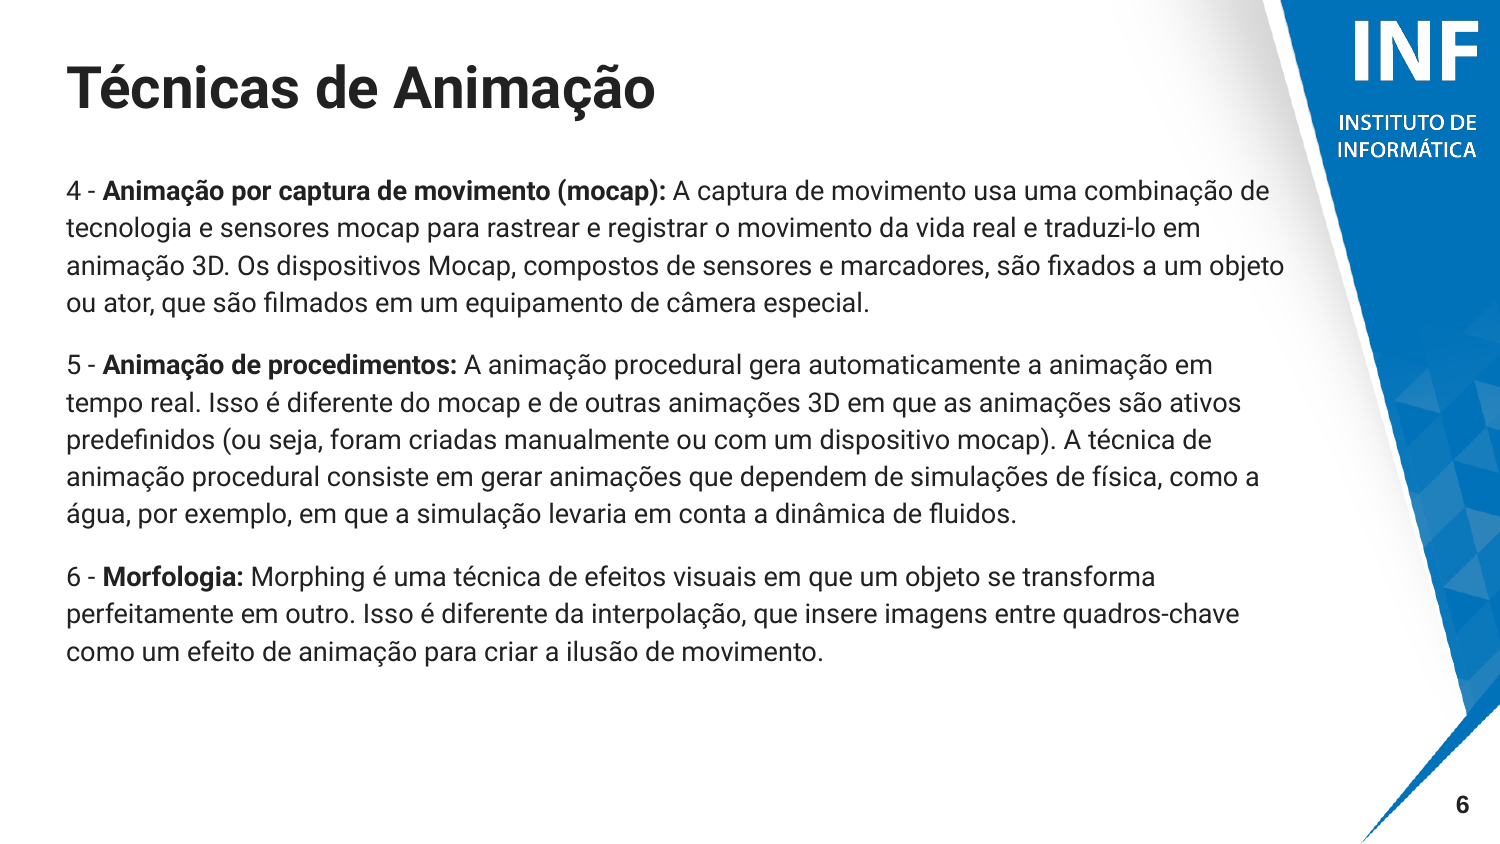

# Técnicas de Animação
4 - Animação por captura de movimento (mocap): A captura de movimento usa uma combinação de tecnologia e sensores mocap para rastrear e registrar o movimento da vida real e traduzi-lo em animação 3D. Os dispositivos Mocap, compostos de sensores e marcadores, são fixados a um objeto ou ator, que são filmados em um equipamento de câmera especial.
5 - Animação de procedimentos: A animação procedural gera automaticamente a animação em tempo real. Isso é diferente do mocap e de outras animações 3D em que as animações são ativos predefinidos (ou seja, foram criadas manualmente ou com um dispositivo mocap). A técnica de animação procedural consiste em gerar animações que dependem de simulações de física, como a água, por exemplo, em que a simulação levaria em conta a dinâmica de fluidos.
6 - Morfologia: Morphing é uma técnica de efeitos visuais em que um objeto se transforma perfeitamente em outro. Isso é diferente da interpolação, que insere imagens entre quadros-chave como um efeito de animação para criar a ilusão de movimento.

6